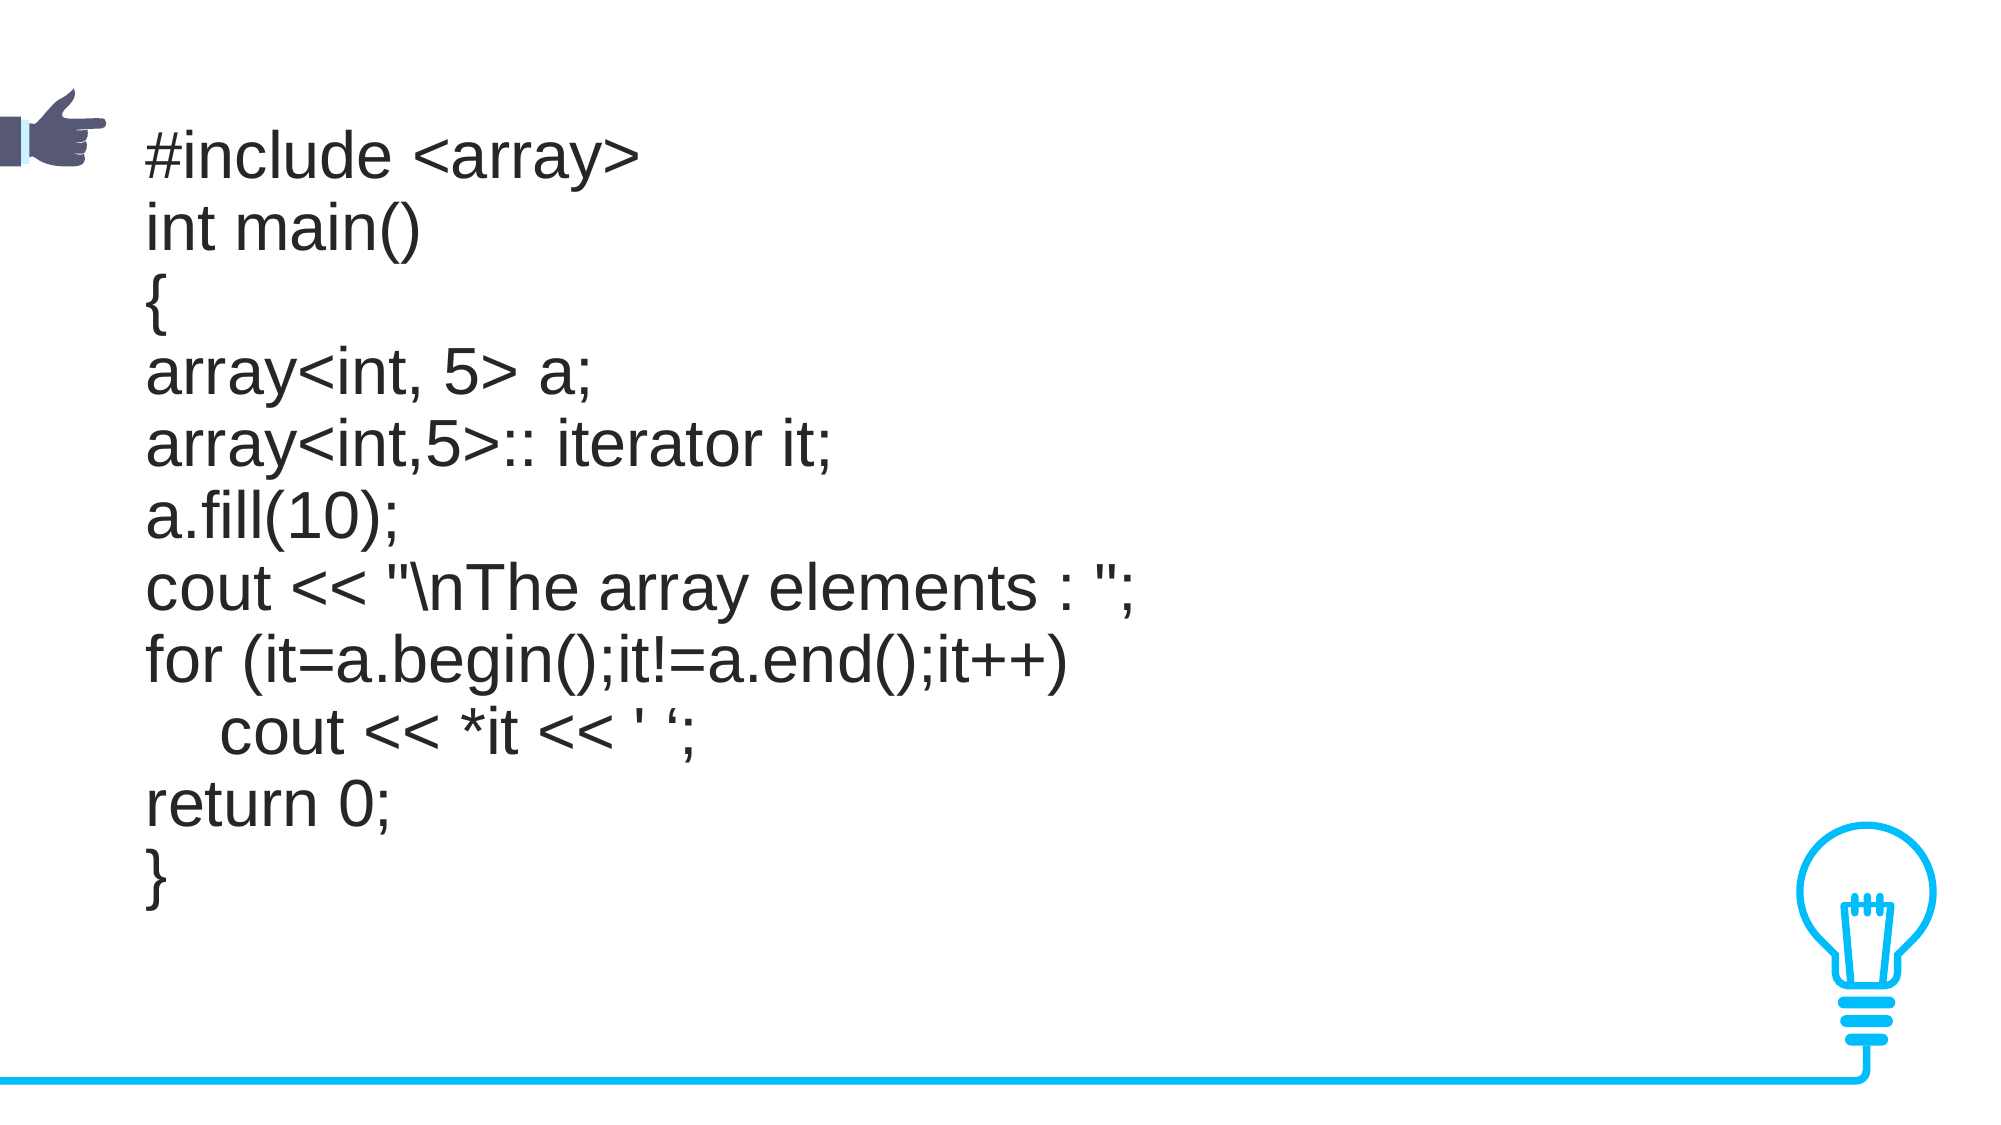

#include <array>
int main()
{
array<int, 5> a;
array<int,5>:: iterator it;
a.fill(10);
cout << "\nThe array elements : ";
for (it=a.begin();it!=a.end();it++)
    cout << *it << ' ‘;
return 0;
}